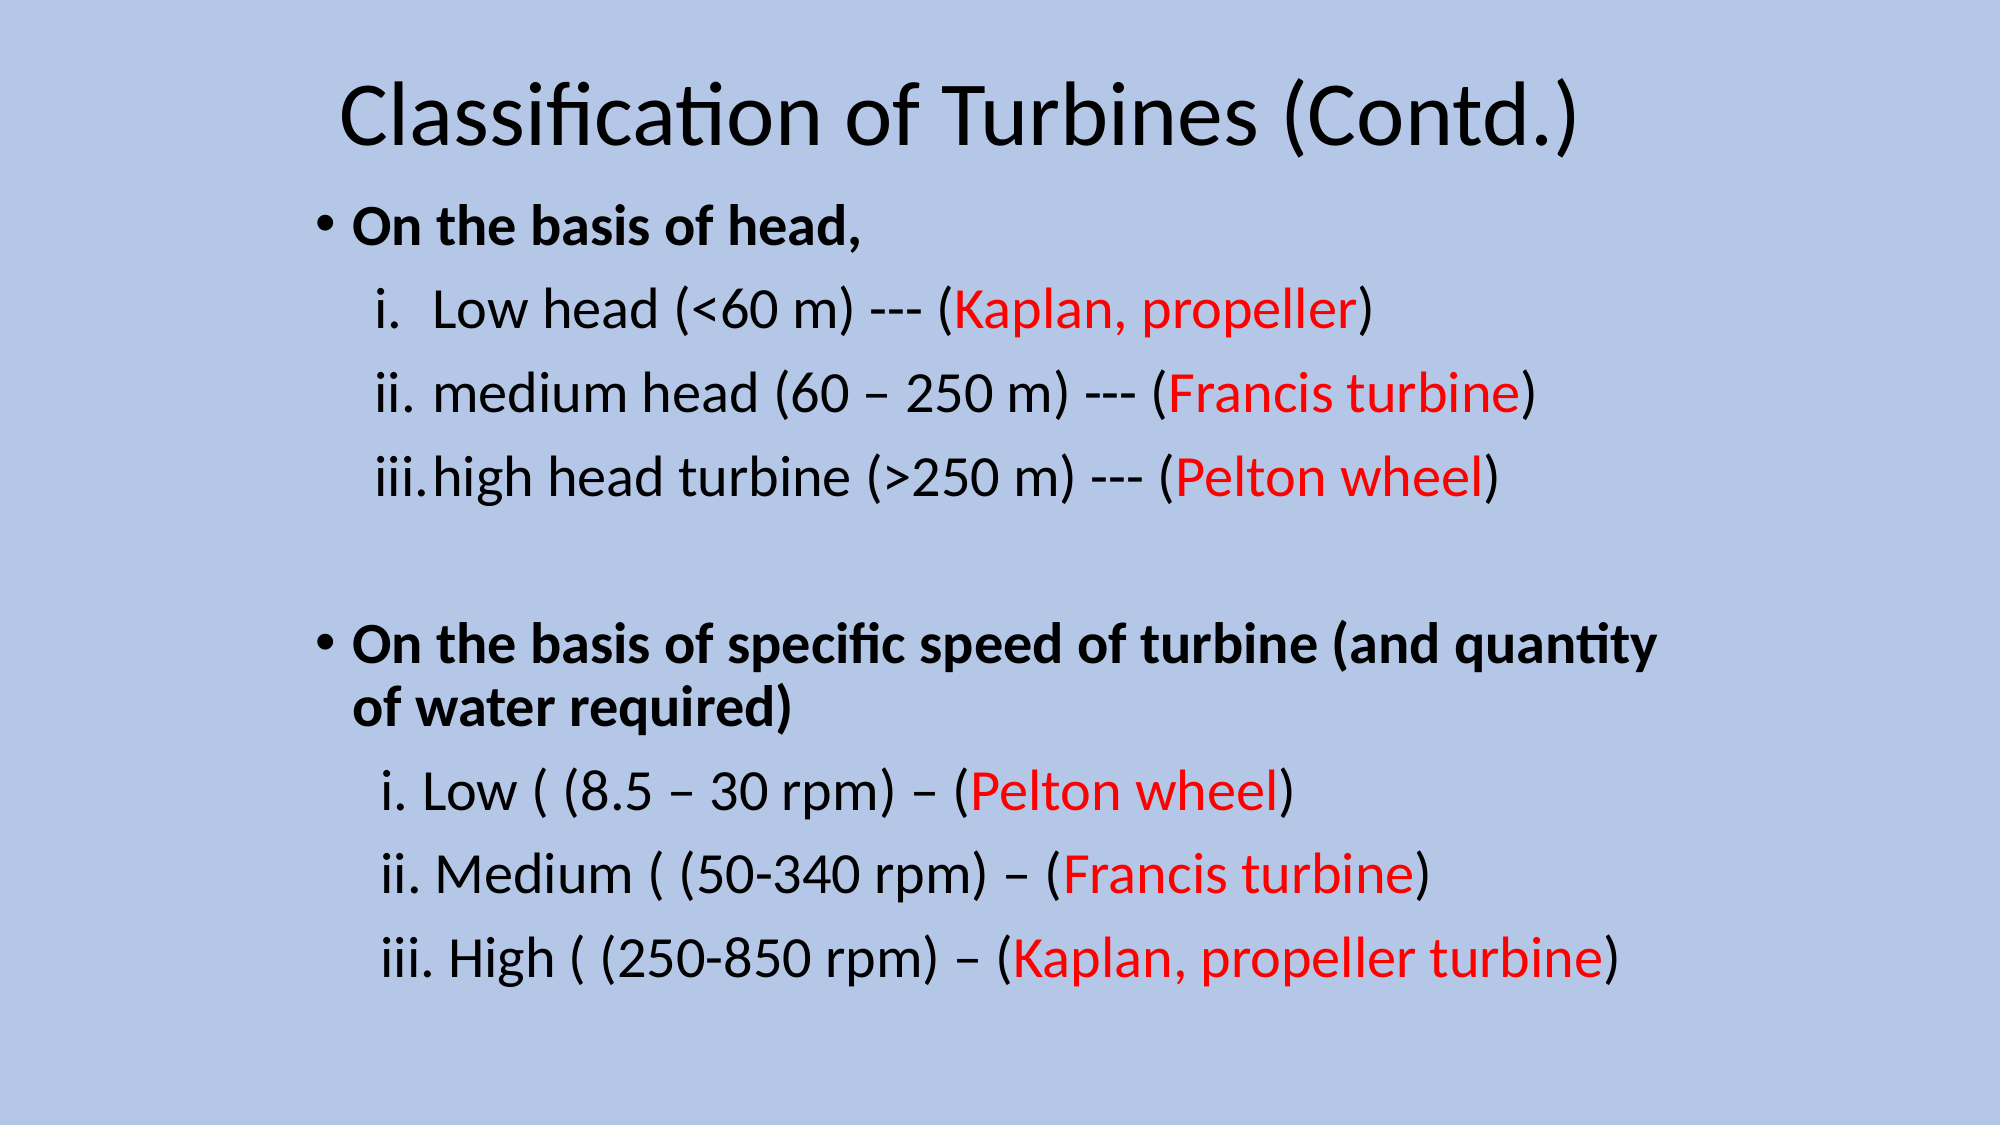

# Classification of Turbines (Contd.)
On the basis of head,
Low head (<60 m) --- (Kaplan, propeller)
medium head (60 – 250 m) --- (Francis turbine)
high head turbine (>250 m) --- (Pelton wheel)

On the basis of specific speed of turbine (and quantity of water required)
 Low ( (8.5 – 30 rpm) – (Pelton wheel)
 Medium ( (50-340 rpm) – (Francis turbine)
 High ( (250-850 rpm) – (Kaplan, propeller turbine)